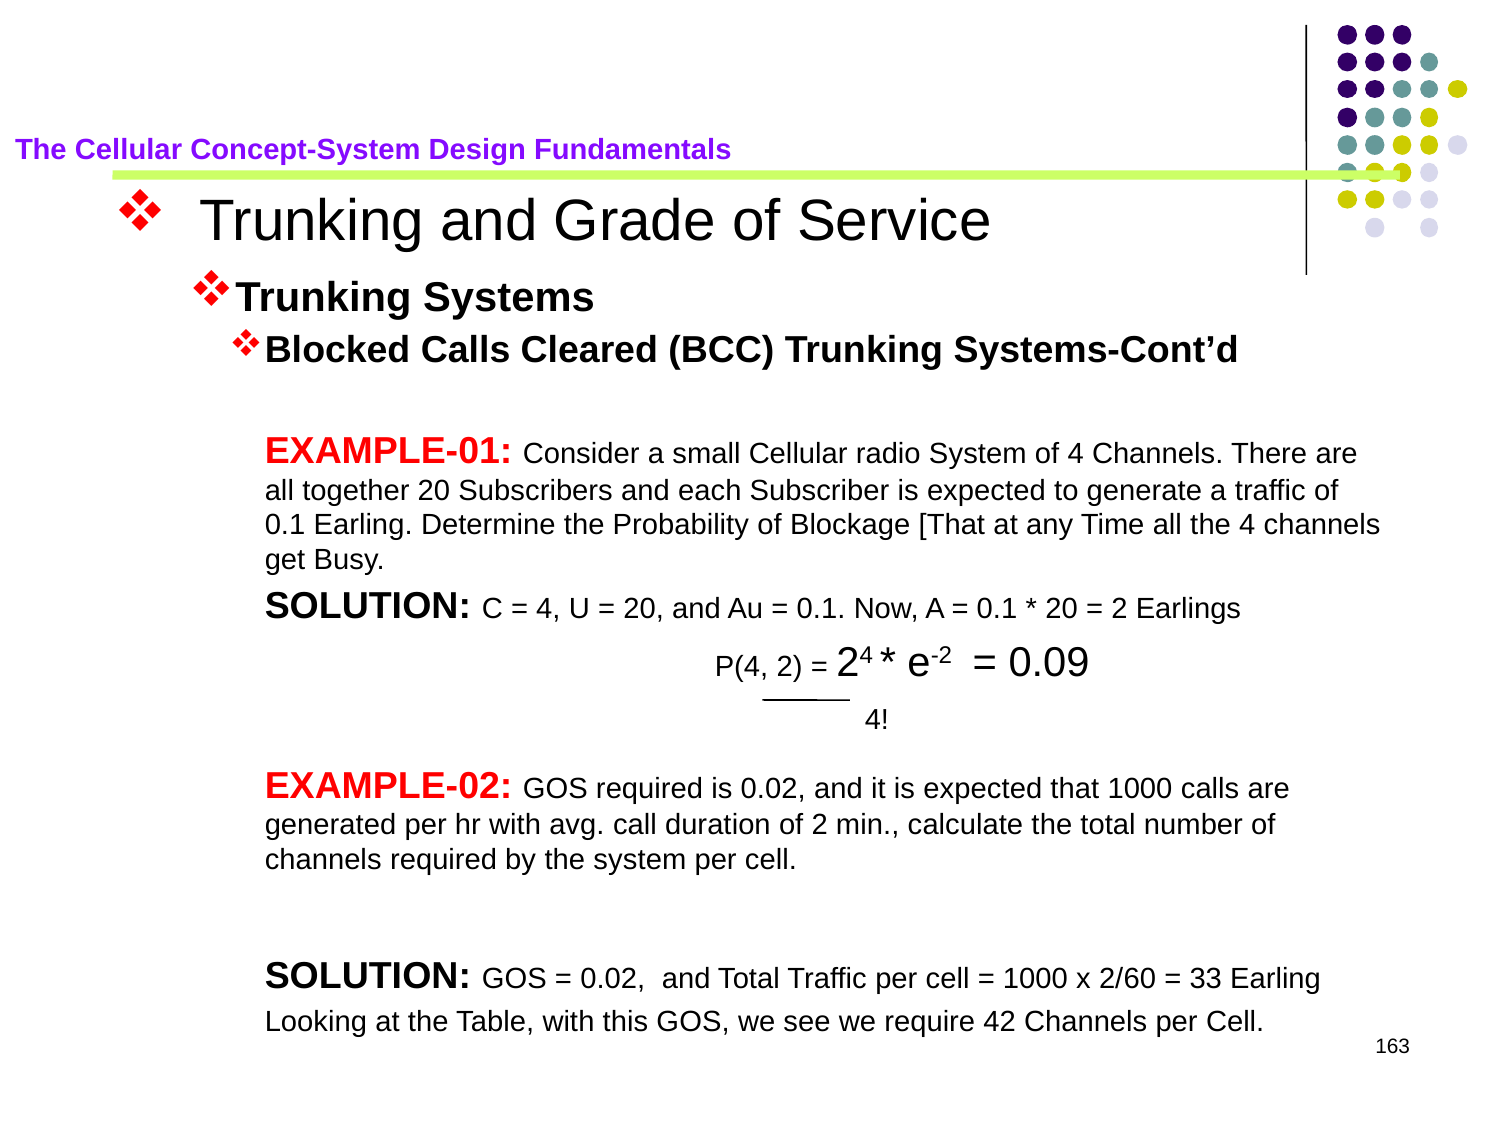

The Cellular Concept-System Design Fundamentals
Trunking and Grade of Service

Trunking Systems
Blocked Calls Cleared (BCC) Trunking Systems-Cont’d

EXAMPLE-01: Consider a small Cellular radio System of 4 Channels. There are all together 20 Subscribers and each Subscriber is expected to generate a traffic of 0.1 Earling. Determine the Probability of Blockage [That at any Time all the 4 channels get Busy.
SOLUTION: C = 4, U = 20, and Au = 0.1. Now, A = 0.1 * 20 = 2 Earlings
			P(4, 2) = 24 * e-2   = 0.09
				4!
EXAMPLE-02: GOS required is 0.02, and it is expected that 1000 calls are generated per hr with avg. call duration of 2 min., calculate the total number of channels required by the system per cell.

SOLUTION: GOS = 0.02,  and Total Traffic per cell = 1000 x 2/60 = 33 Earling
Looking at the Table, with this GOS, we see we require 42 Channels per Cell.

163